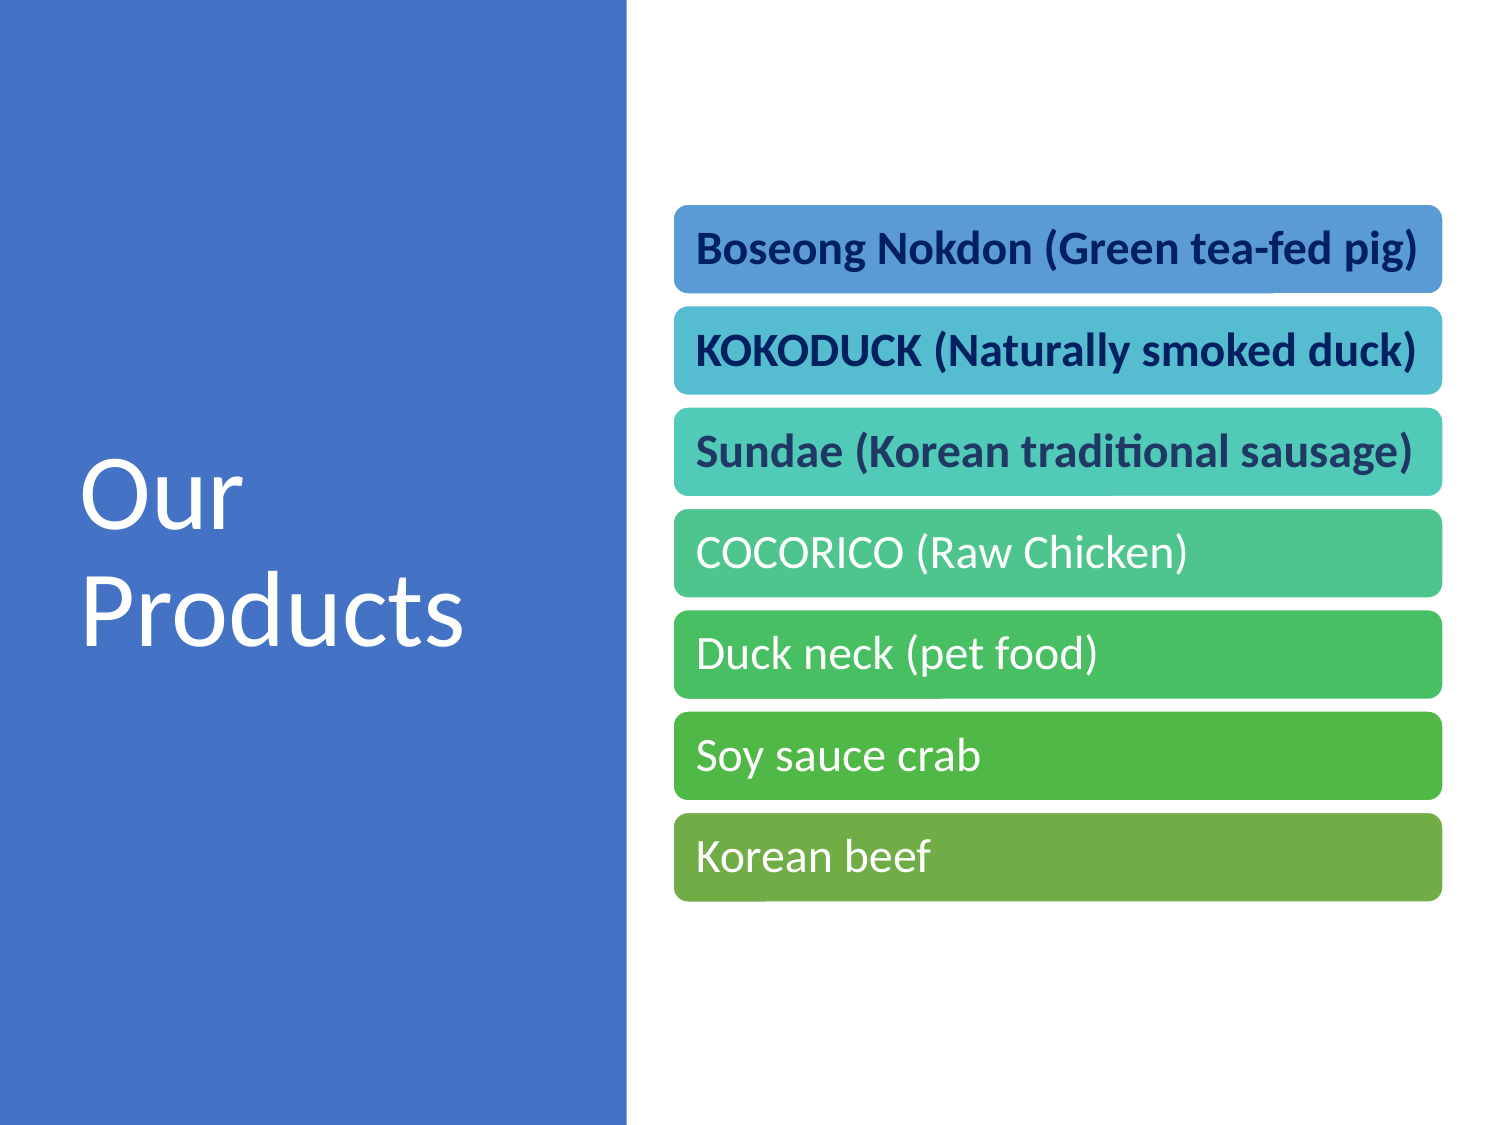

# Our Products
Boseong Nokdon (Green tea-fed pig)
KOKODUCK (Naturally smoked duck)
Sundae (Korean traditional sausage)
COCORICO (Raw Chicken)
Duck neck (pet food)
Soy sauce crab
Korean beef